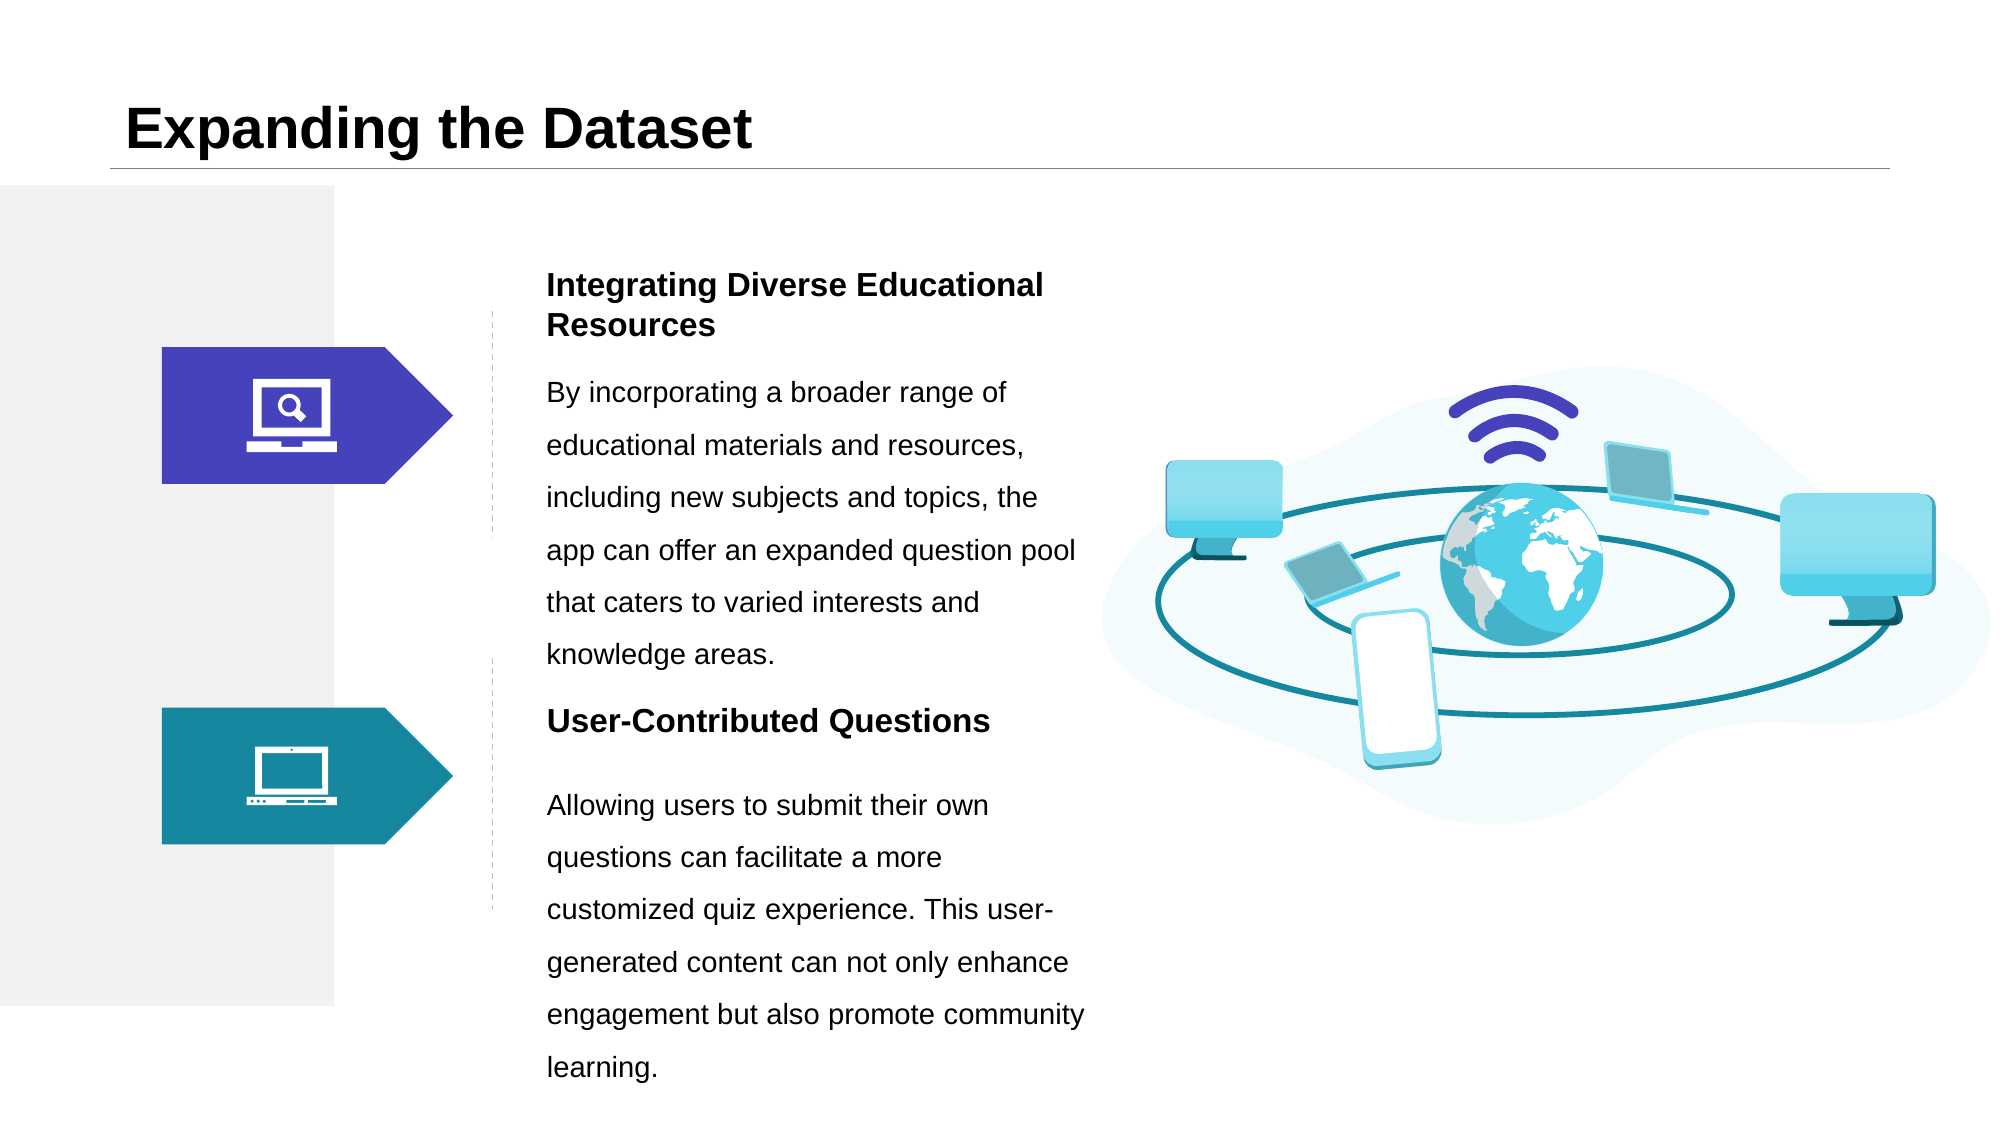

# Expanding the Dataset

Integrating Diverse Educational Resources
By incorporating a broader range of educational materials and resources, including new subjects and topics, the app can offer an expanded question pool that caters to varied interests and knowledge areas.

User-Contributed Questions
Allowing users to submit their own questions can facilitate a more customized quiz experience. This user-generated content can not only enhance engagement but also promote community learning.